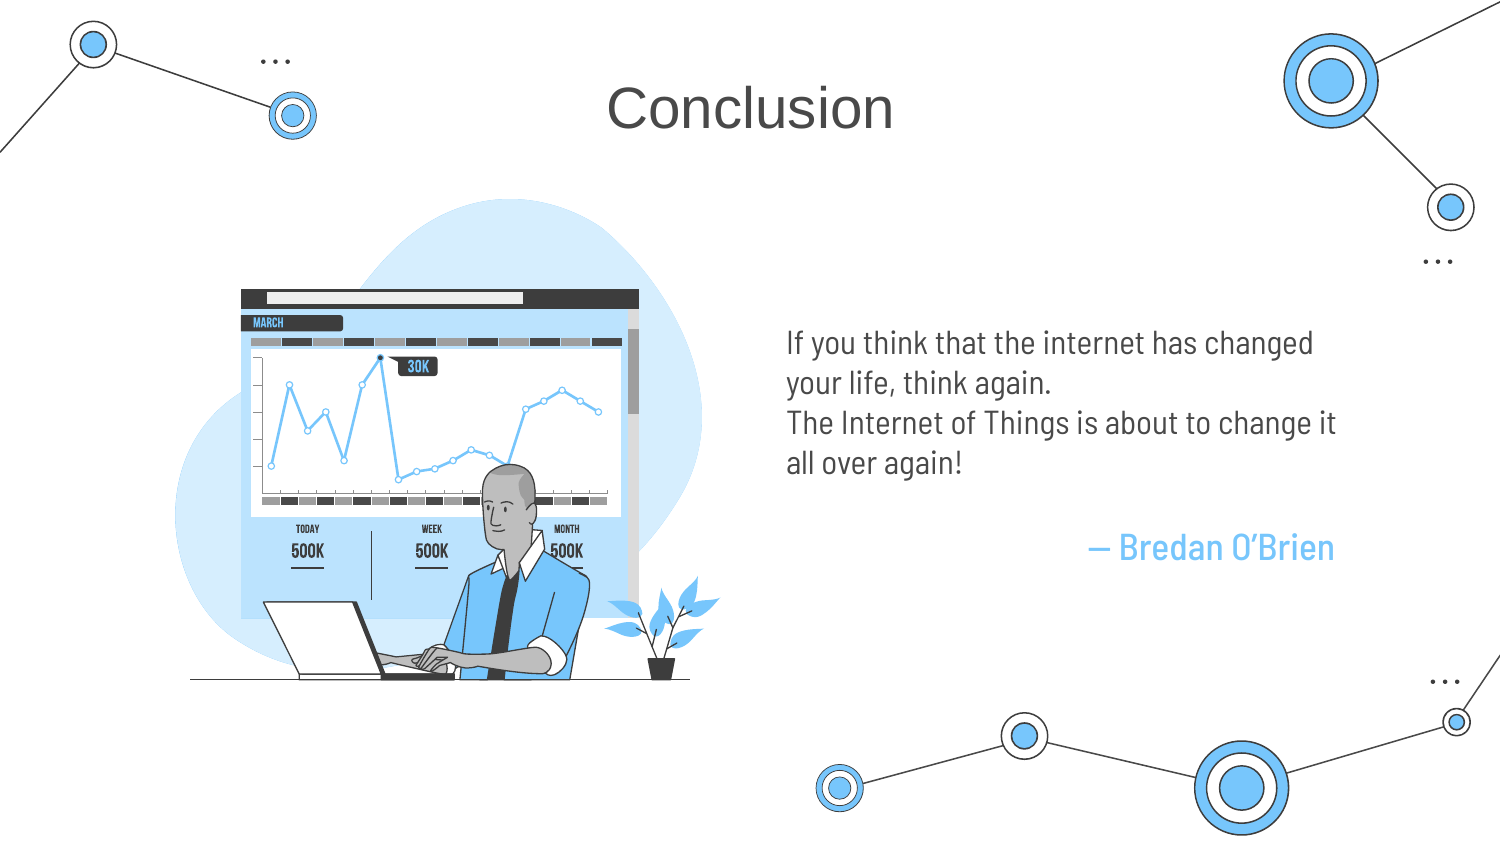

# Conclusion

If you think that the internet has changed your life, think again.
The Internet of Things is about to change it all over again!
— Bredan O’Brien